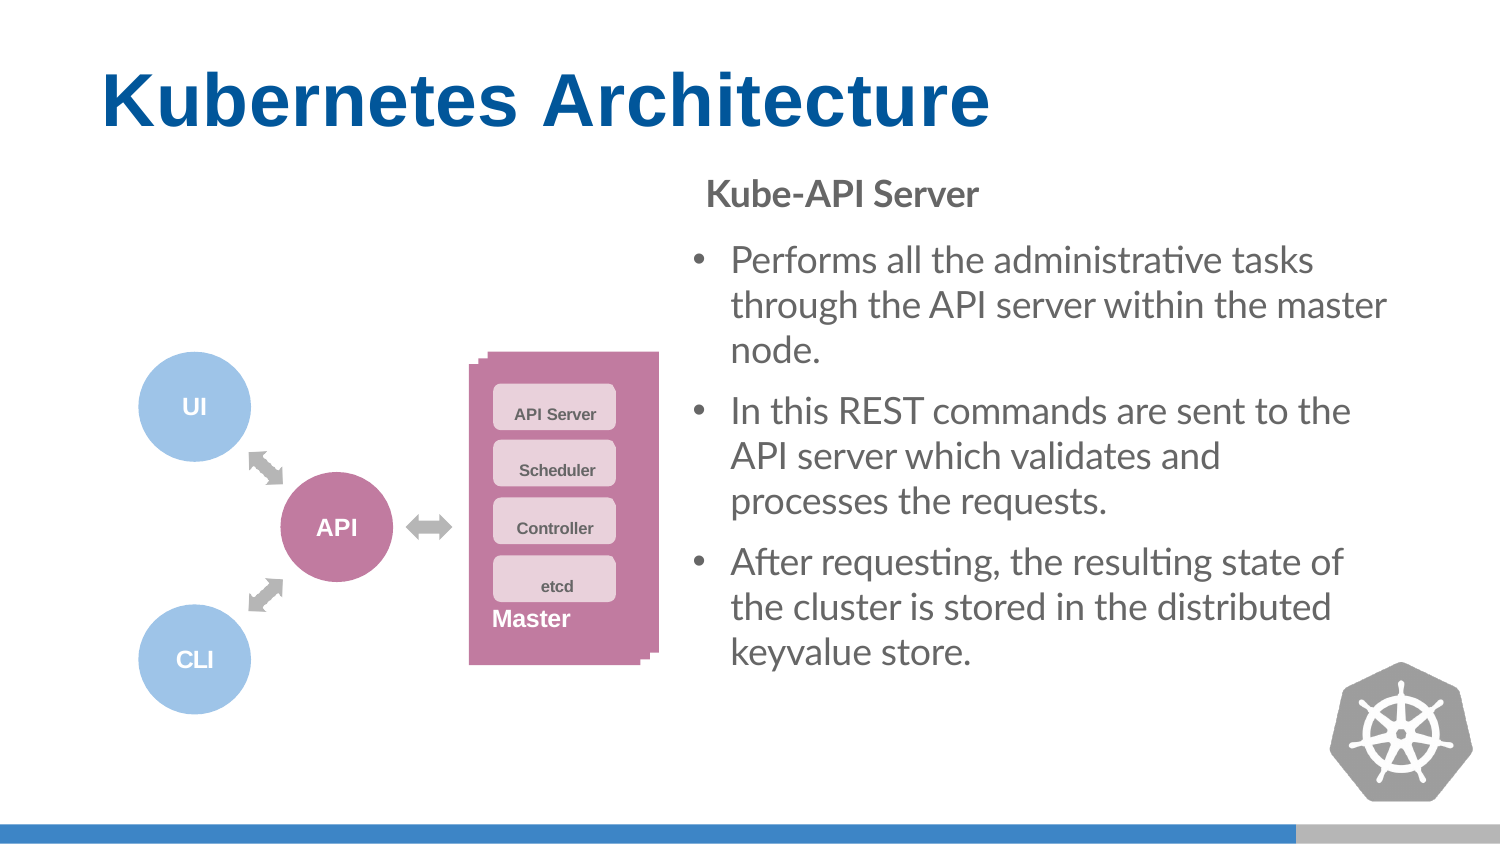

# Kubernetes Architecture
Kube-API Server
Performs all the administrative tasks through the API server within the master node.
In this REST commands are sent to the API server which validates and processes the requests.
After requesting, the resulting state of the cluster is stored in the distributed keyvalue store.

API Server  Scheduler
Controller  etcd
Master

UI

API

CLI